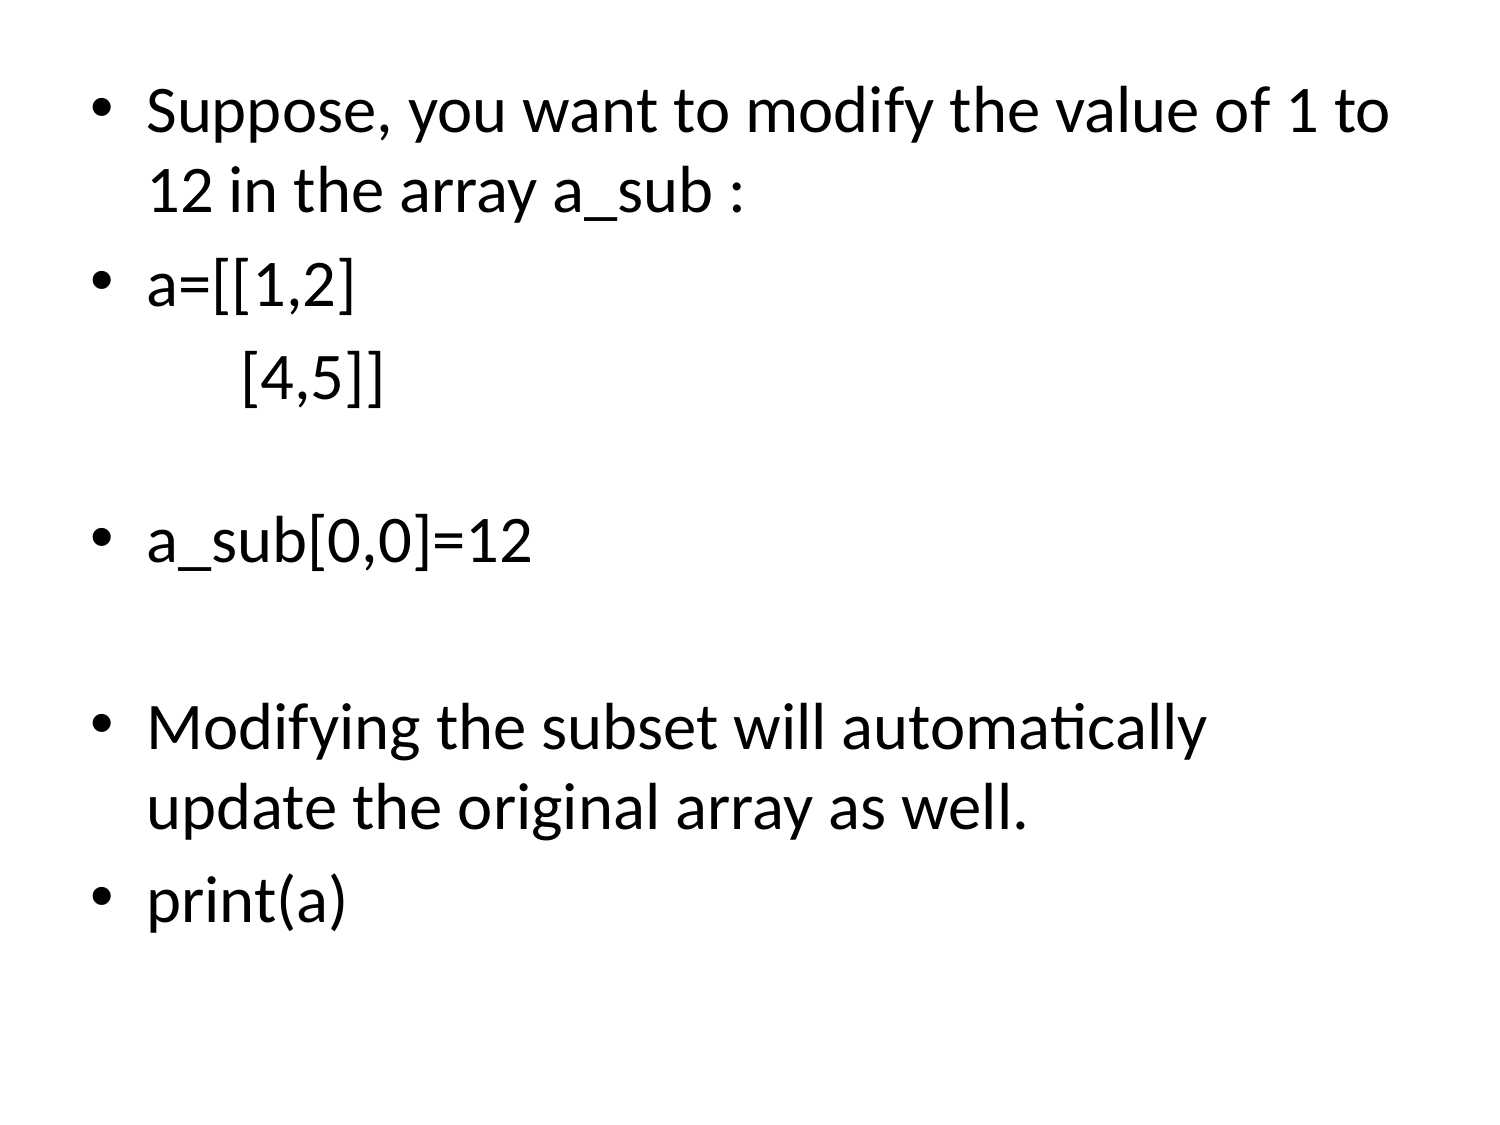

Suppose, you want to modify the value of 1 to 12 in the array a_sub :
a=[[1,2]
[4,5]]

a_sub[0,0]=12

Modifying the subset will automatically update the original array as well.
print(a)